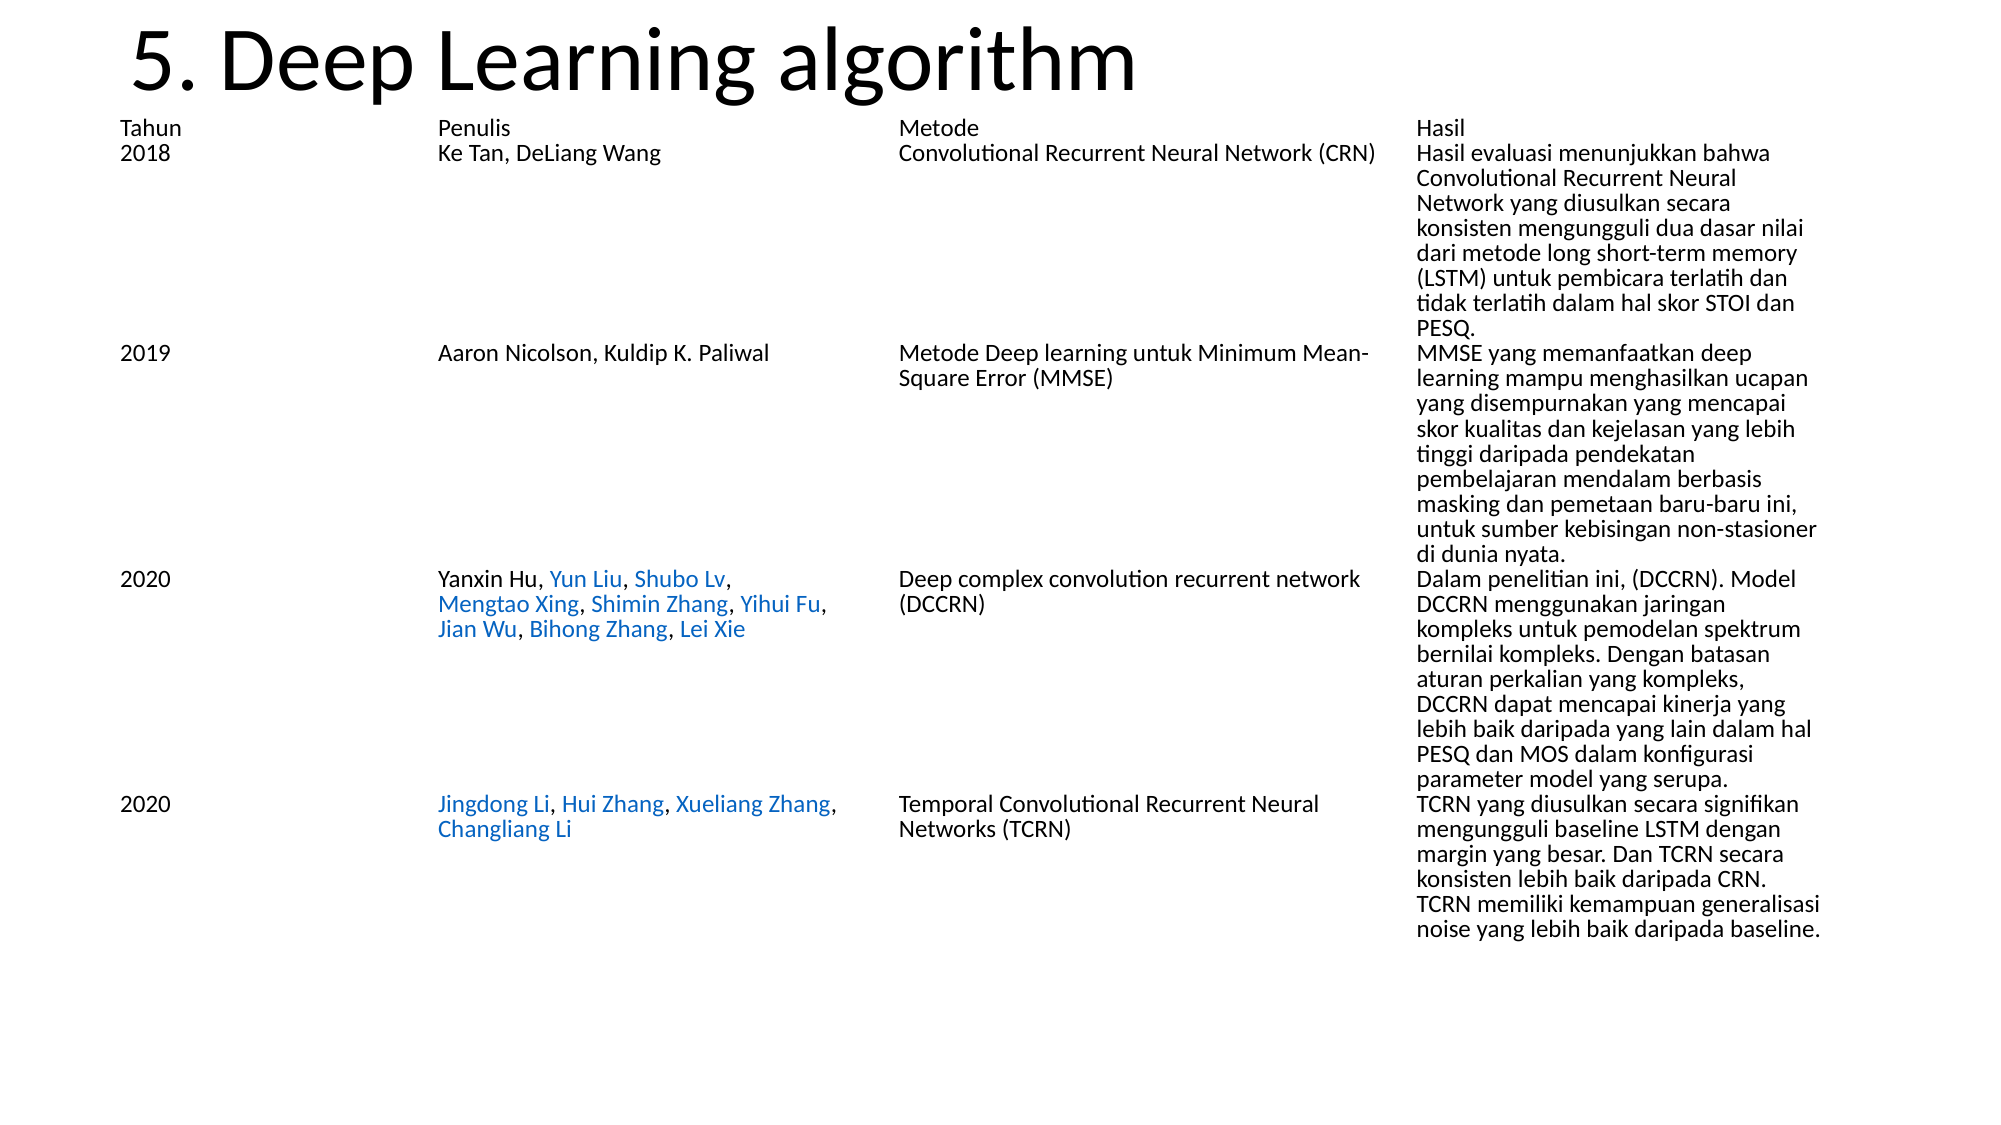

# 5. Deep Learning algorithm
| Tahun | Penulis | Metode | Hasil |
| --- | --- | --- | --- |
| 2018 | Ke Tan, DeLiang Wang | Convolutional Recurrent Neural Network (CRN) | Hasil evaluasi menunjukkan bahwa Convolutional Recurrent Neural Network yang diusulkan secara konsisten mengungguli dua dasar nilai dari metode long short-term memory (LSTM) untuk pembicara terlatih dan tidak terlatih dalam hal skor STOI dan PESQ. |
| 2019 | Aaron Nicolson, Kuldip K. Paliwal | Metode Deep learning untuk Minimum Mean-Square Error (MMSE) | MMSE yang memanfaatkan deep learning mampu menghasilkan ucapan yang disempurnakan yang mencapai skor kualitas dan kejelasan yang lebih tinggi daripada pendekatan pembelajaran mendalam berbasis masking dan pemetaan baru-baru ini, untuk sumber kebisingan non-stasioner di dunia nyata. |
| 2020 | Yanxin Hu, Yun Liu, Shubo Lv, Mengtao Xing, Shimin Zhang, Yihui Fu, Jian Wu, Bihong Zhang, Lei Xie | Deep complex convolution recurrent network (DCCRN) | Dalam penelitian ini, (DCCRN). Model DCCRN menggunakan jaringan kompleks untuk pemodelan spektrum bernilai kompleks. Dengan batasan aturan perkalian yang kompleks, DCCRN dapat mencapai kinerja yang lebih baik daripada yang lain dalam hal PESQ dan MOS dalam konfigurasi parameter model yang serupa. |
| 2020 | Jingdong Li, Hui Zhang, Xueliang Zhang, Changliang Li | Temporal Convolutional Recurrent Neural Networks (TCRN) | TCRN yang diusulkan secara signifikan mengungguli baseline LSTM dengan margin yang besar. Dan TCRN secara konsisten lebih baik daripada CRN. TCRN memiliki kemampuan generalisasi noise yang lebih baik daripada baseline. |